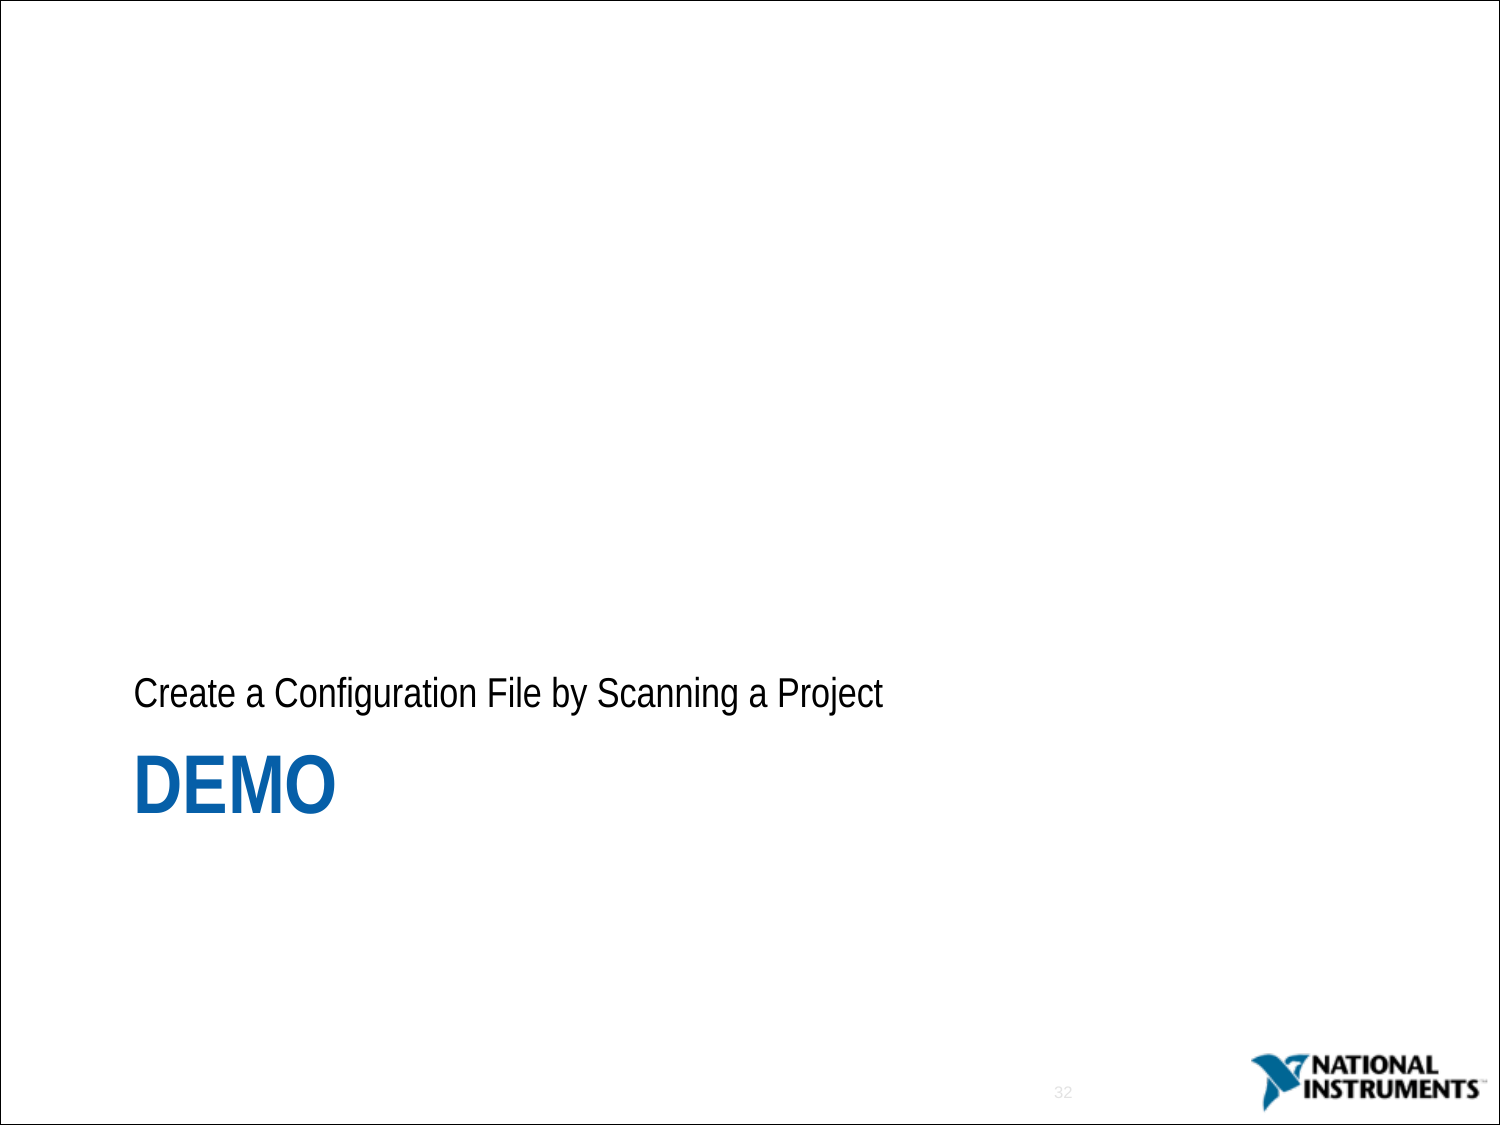

Create a Configuration File by Scanning a Project
# Demo